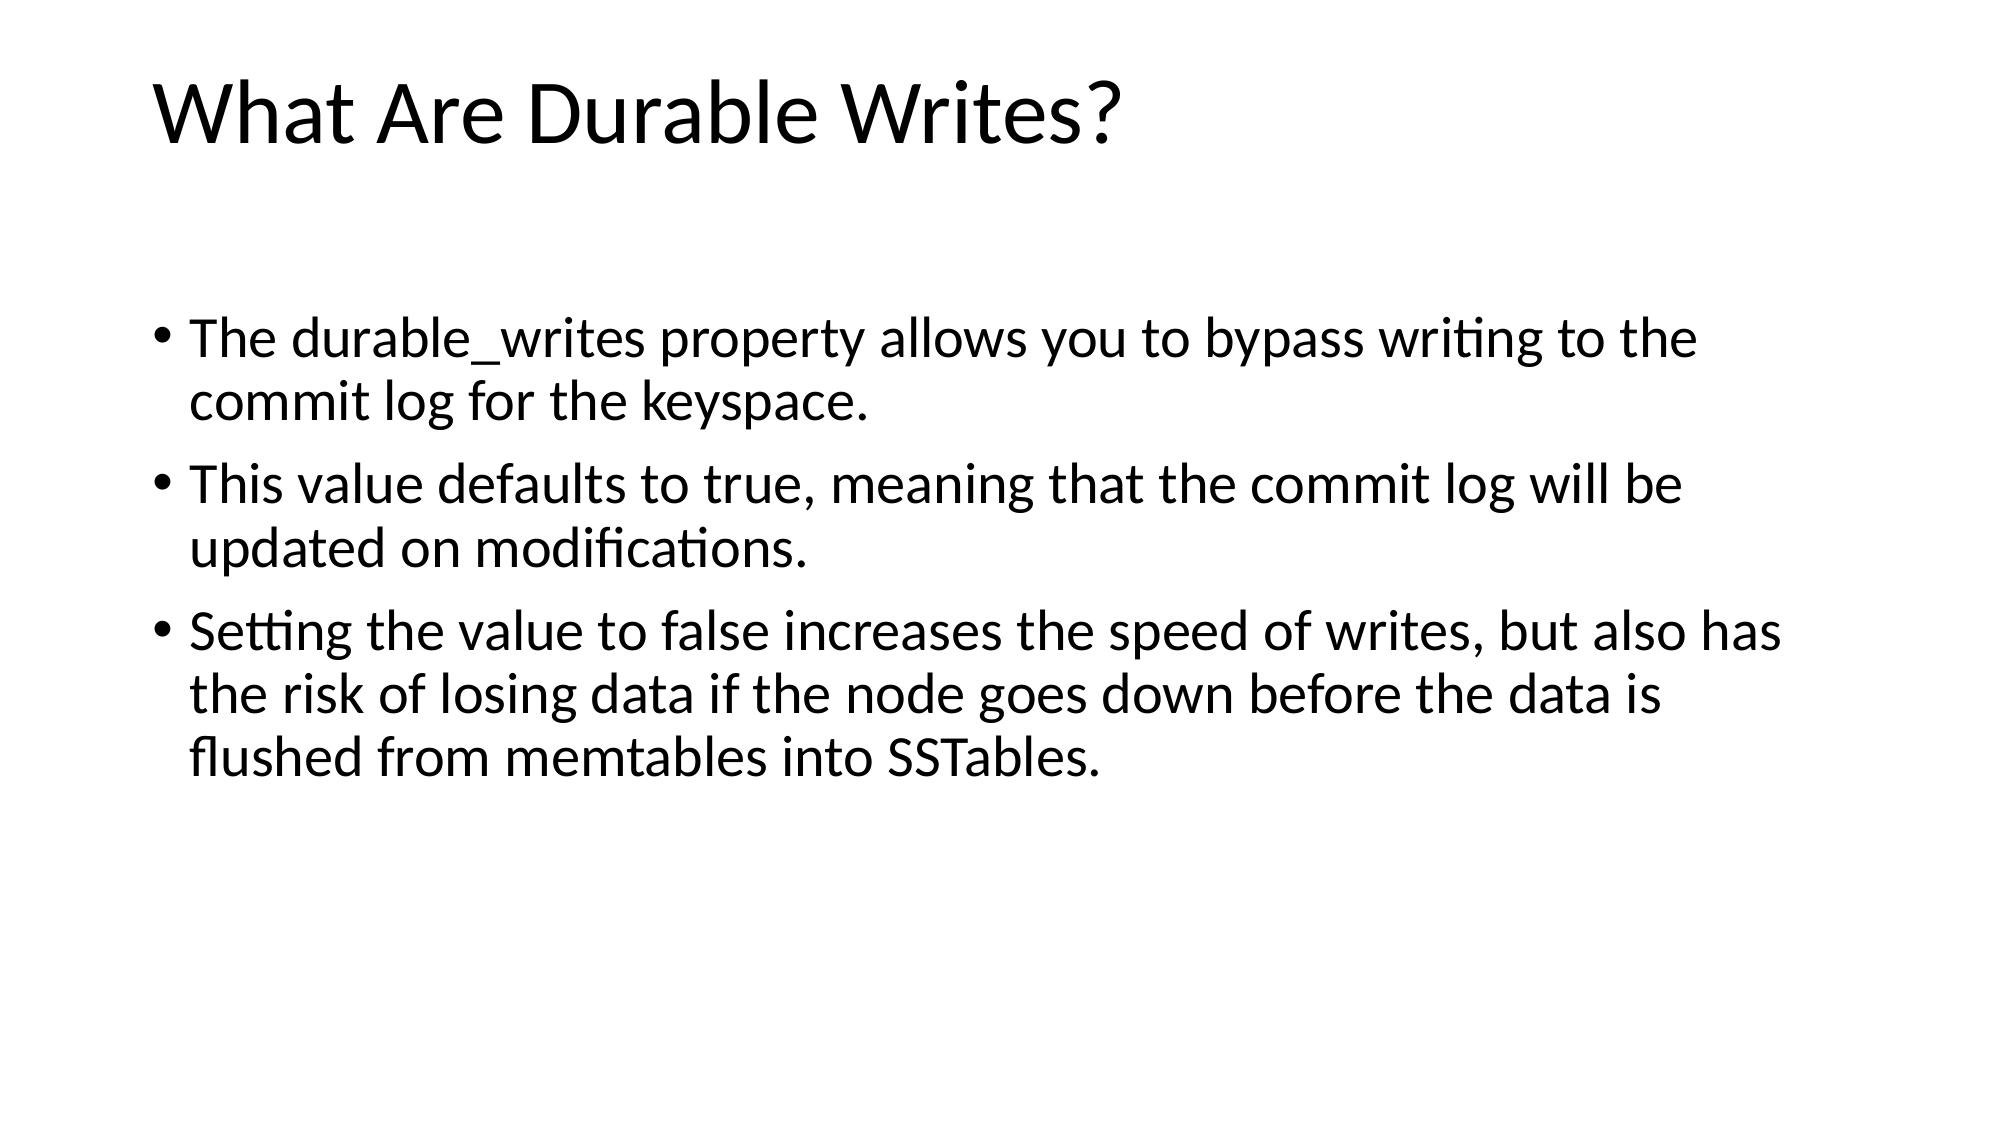

# What Are Durable Writes?
The durable_writes property allows you to bypass writing to the commit log for the keyspace.
This value defaults to true, meaning that the commit log will be updated on modifications.
Setting the value to false increases the speed of writes, but also has the risk of losing data if the node goes down before the data is flushed from memtables into SSTables.